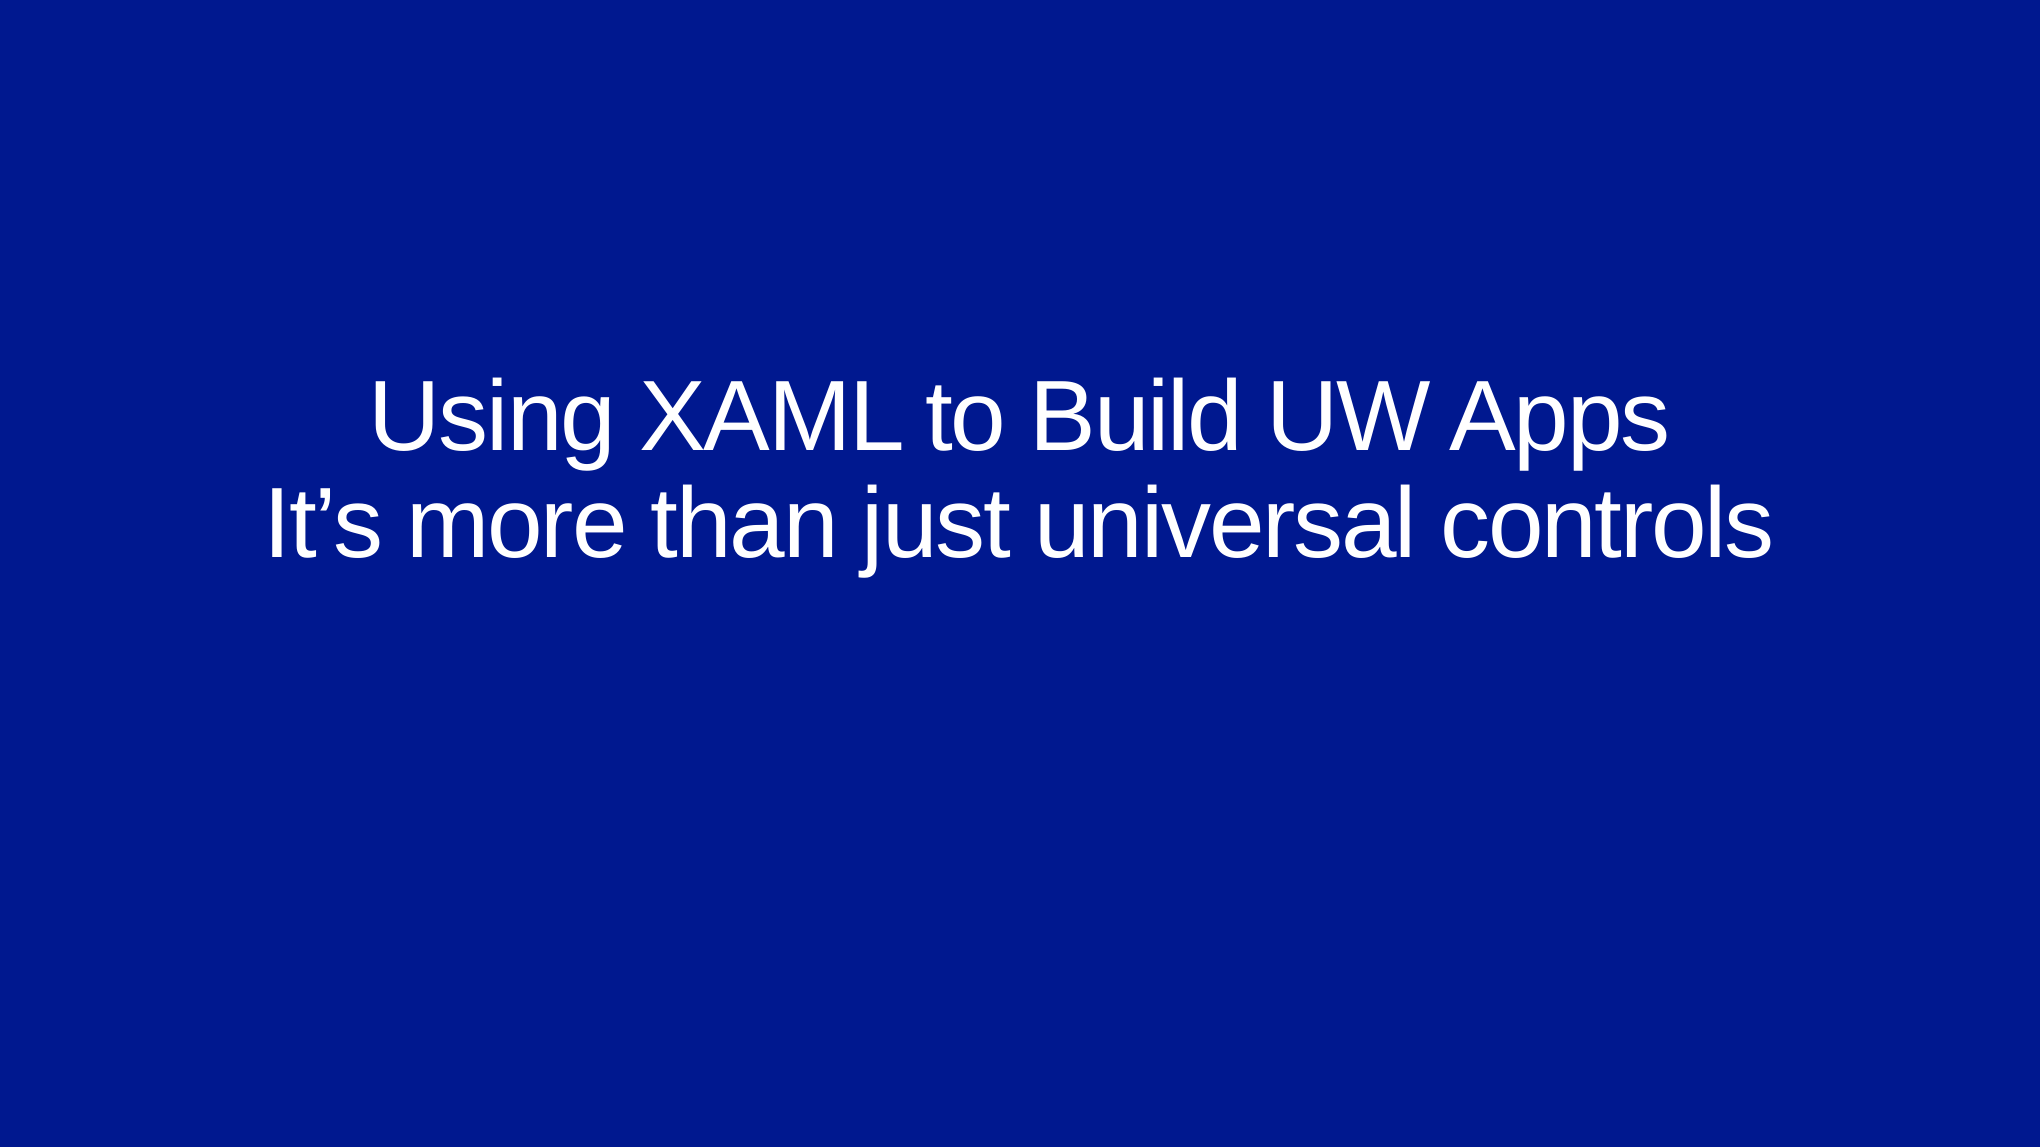

# Using XAML to Build UW Apps It’s more than just universal controls